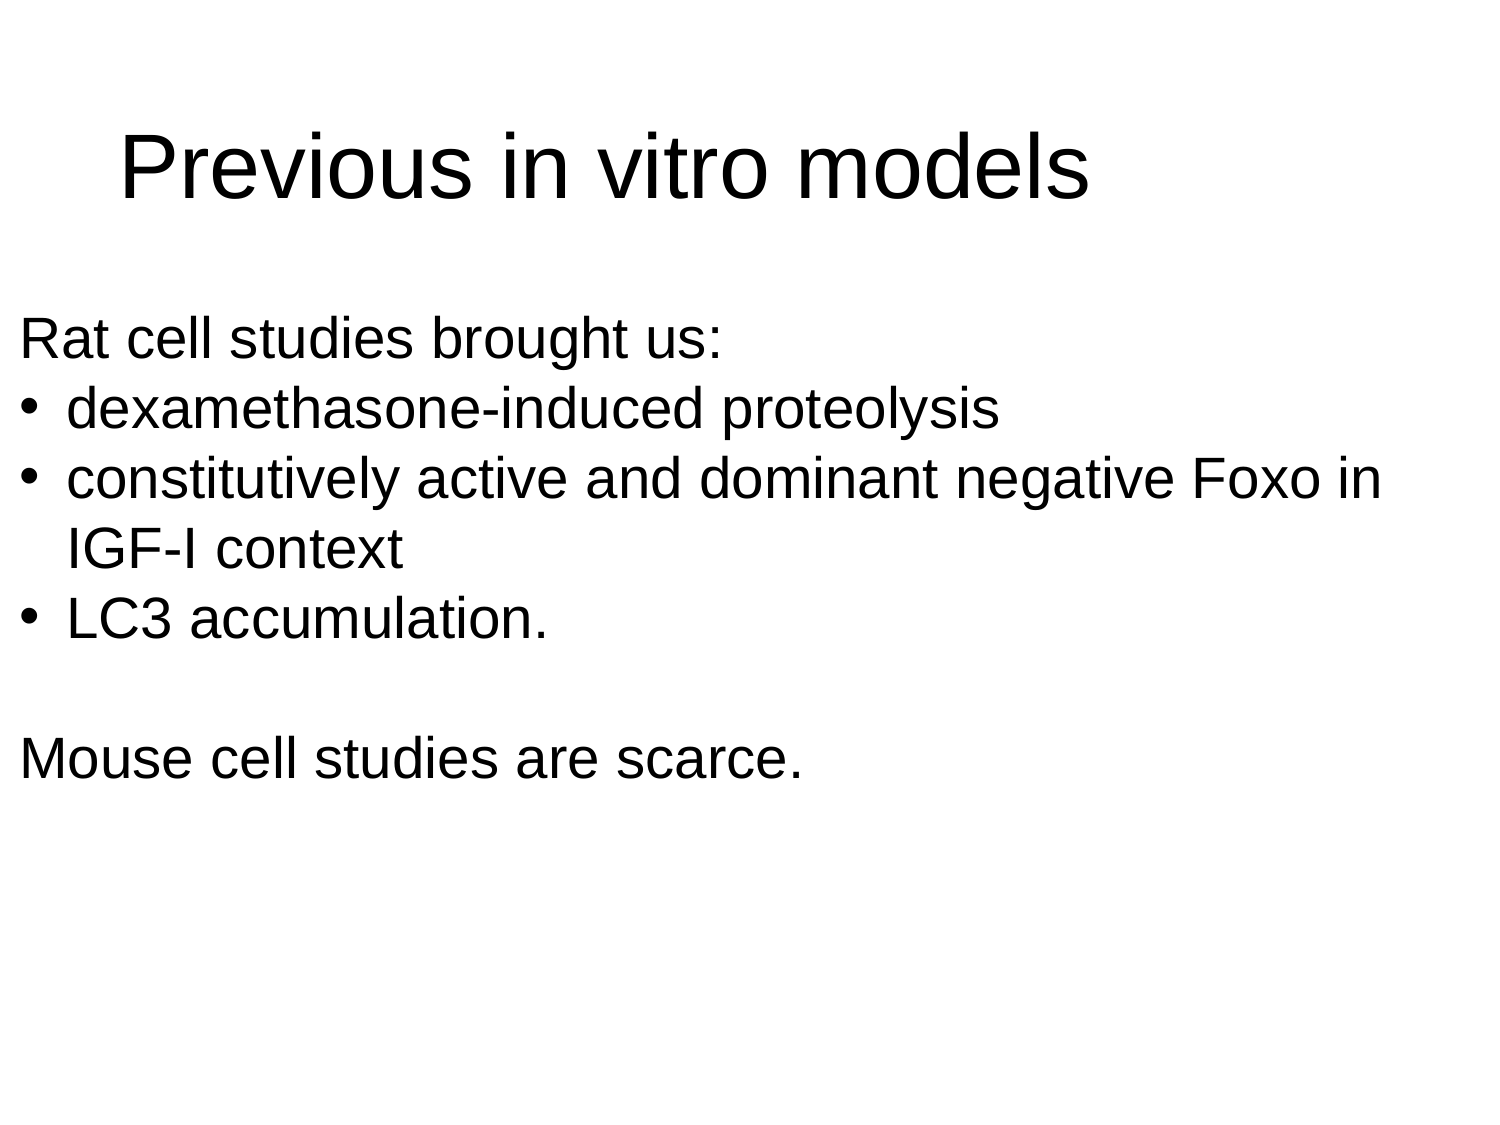

# Previous in vitro models
Rat cell studies brought us:
dexamethasone-induced proteolysis
constitutively active and dominant negative Foxo in IGF-I context
LC3 accumulation.

Mouse cell studies are scarce.